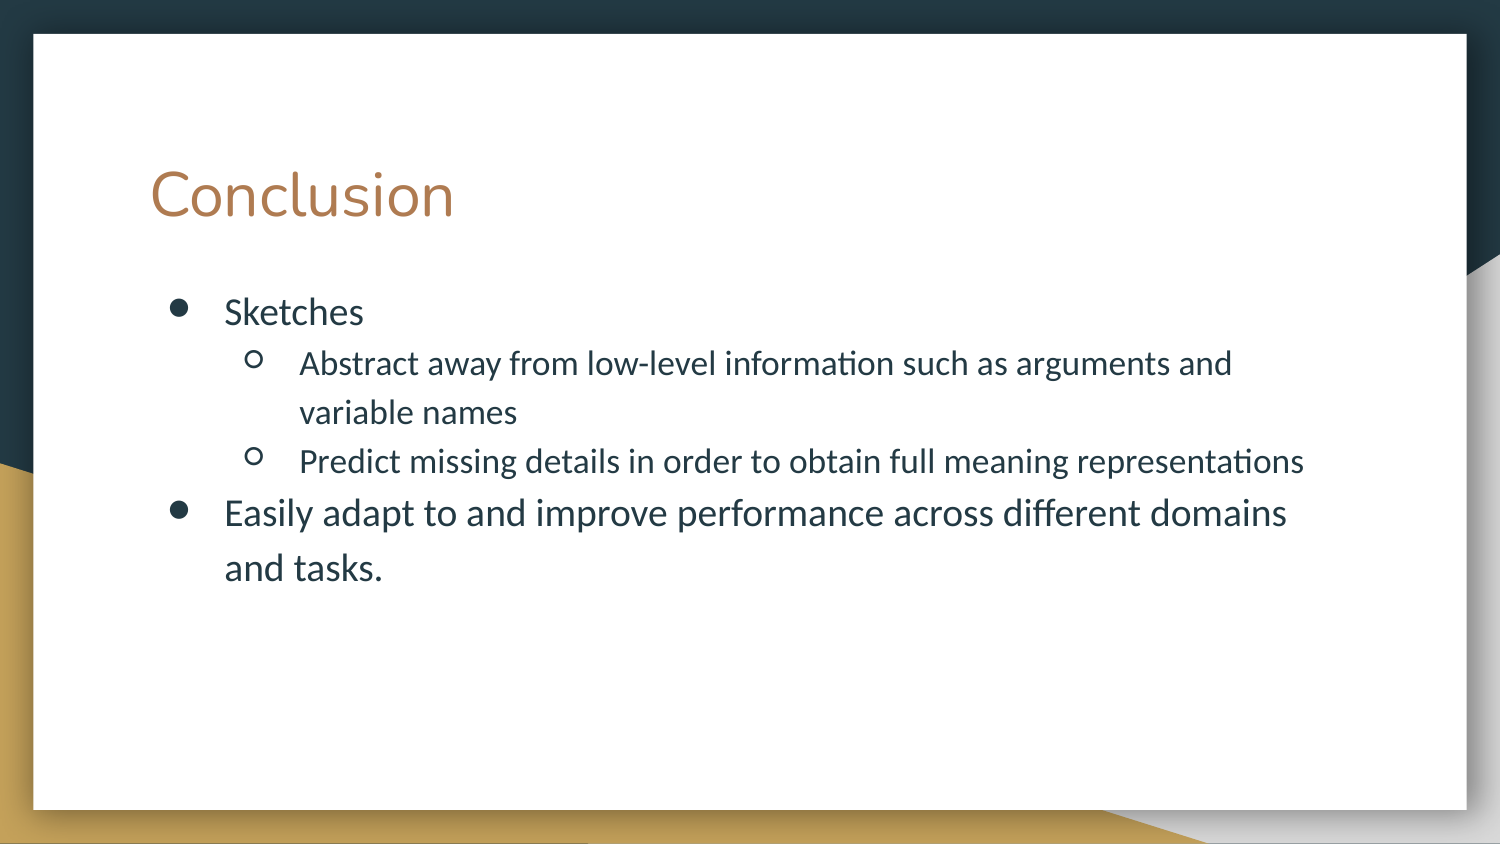

# Conclusion
Sketches
Abstract away from low-level information such as arguments and variable names
Predict missing details in order to obtain full meaning representations
Easily adapt to and improve performance across different domains and tasks.